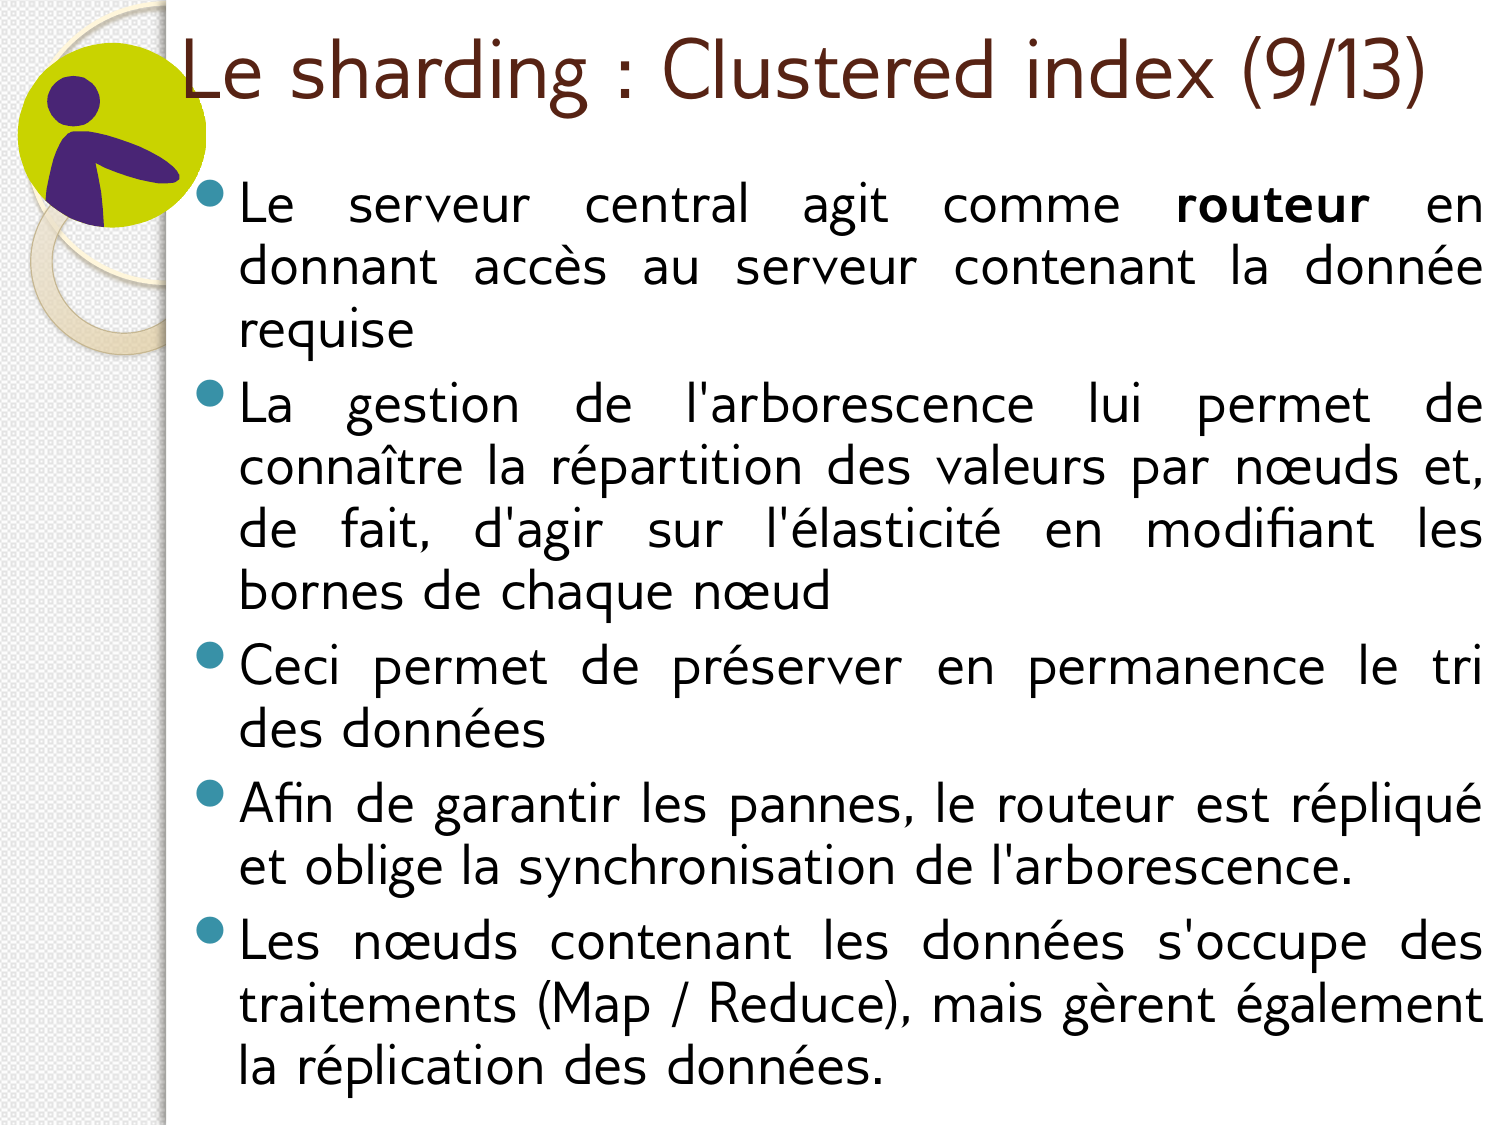

# Le sharding : Clustered index (9/13)
Le serveur central agit comme routeur en donnant accès au serveur contenant la donnée requise
La gestion de l'arborescence lui permet de connaître la répartition des valeurs par nœuds et, de fait, d'agir sur l'élasticité en modifiant les bornes de chaque nœud
Ceci permet de préserver en permanence le tri des données
Afin de garantir les pannes, le routeur est répliqué et oblige la synchronisation de l'arborescence.
Les nœuds contenant les données s'occupe des traitements (Map / Reduce), mais gèrent également la réplication des données.